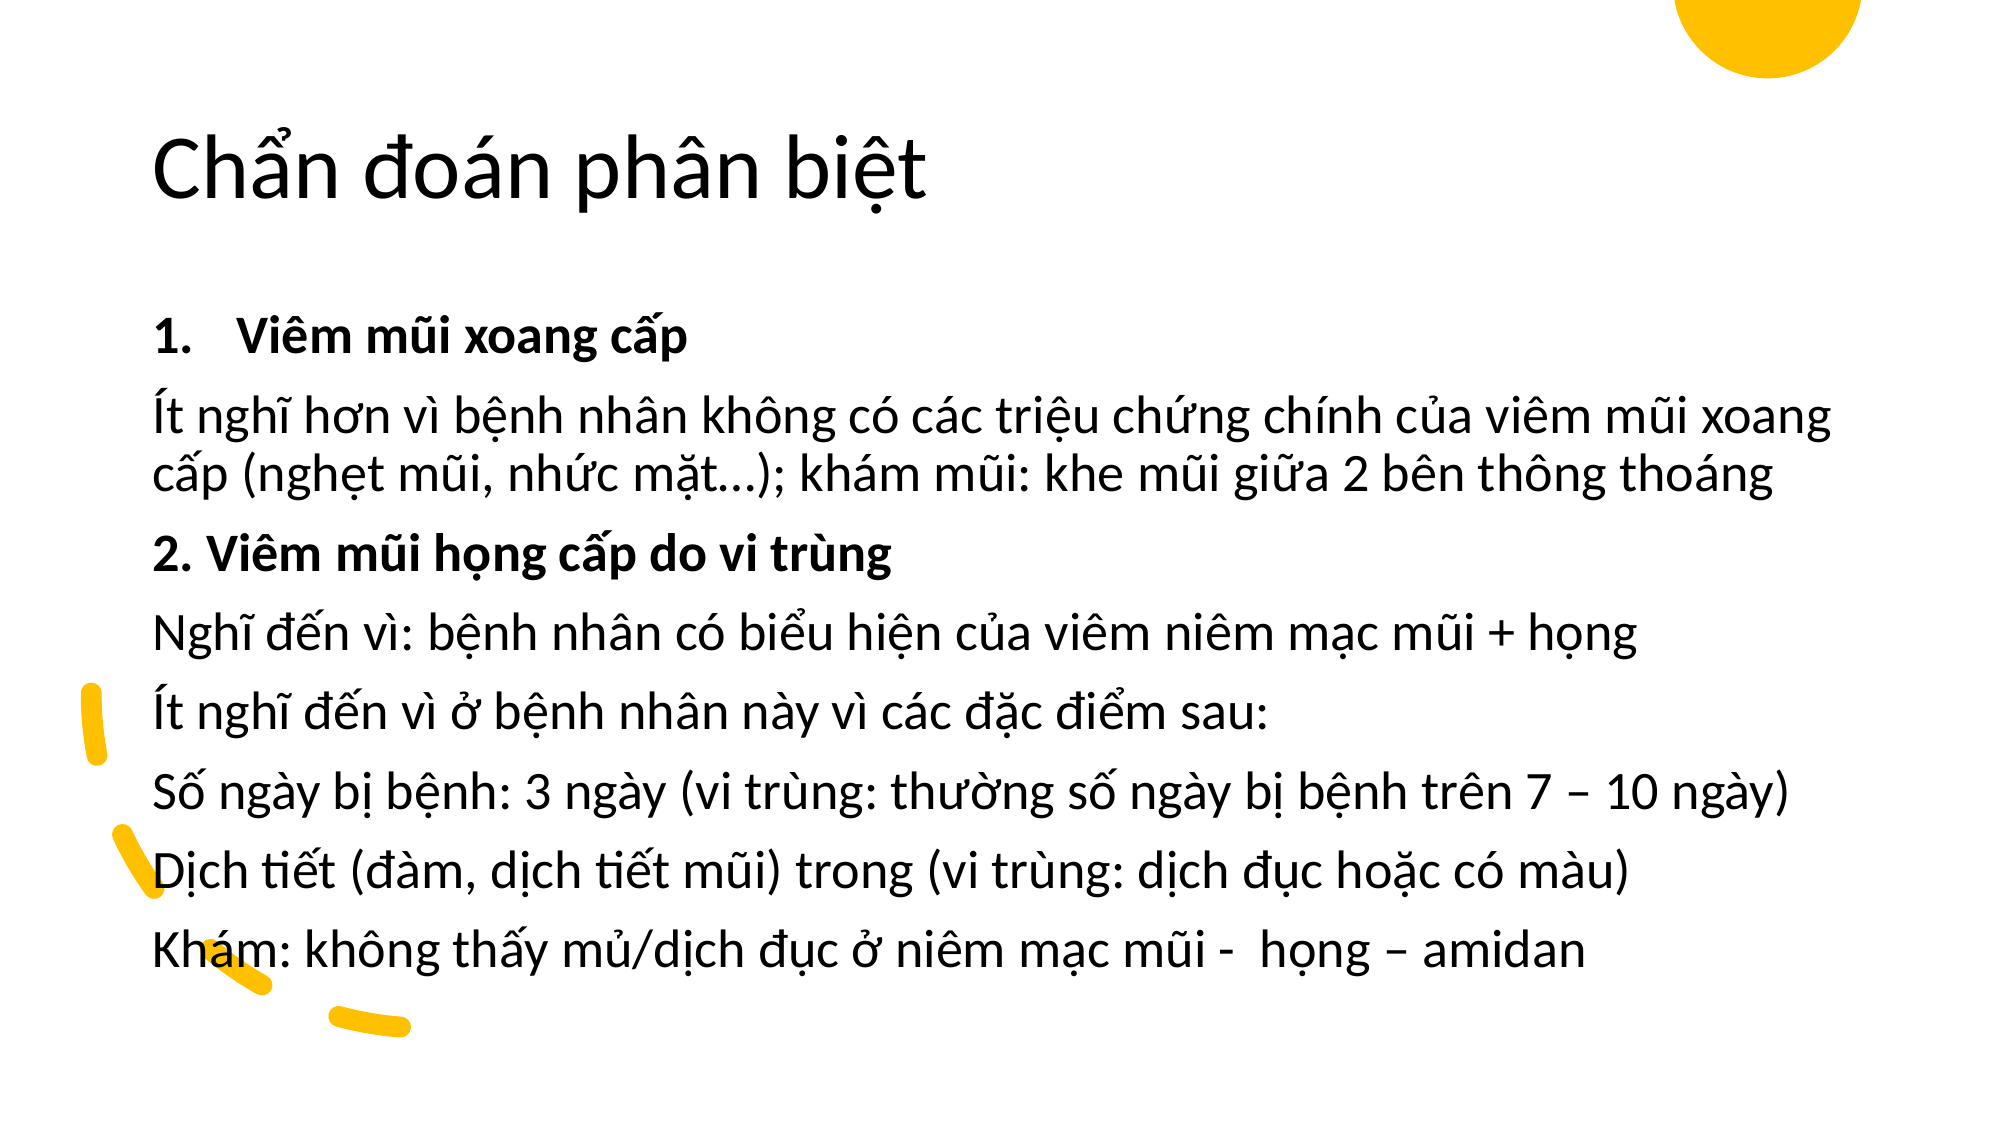

# Chẩn đoán phân biệt
Viêm mũi xoang cấp
Ít nghĩ hơn vì bệnh nhân không có các triệu chứng chính của viêm mũi xoang cấp (nghẹt mũi, nhức mặt…); khám mũi: khe mũi giữa 2 bên thông thoáng
2. Viêm mũi họng cấp do vi trùng
Nghĩ đến vì: bệnh nhân có biểu hiện của viêm niêm mạc mũi + họng
Ít nghĩ đến vì ở bệnh nhân này vì các đặc điểm sau:
Số ngày bị bệnh: 3 ngày (vi trùng: thường số ngày bị bệnh trên 7 – 10 ngày)
Dịch tiết (đàm, dịch tiết mũi) trong (vi trùng: dịch đục hoặc có màu)
Khám: không thấy mủ/dịch đục ở niêm mạc mũi -  họng – amidan